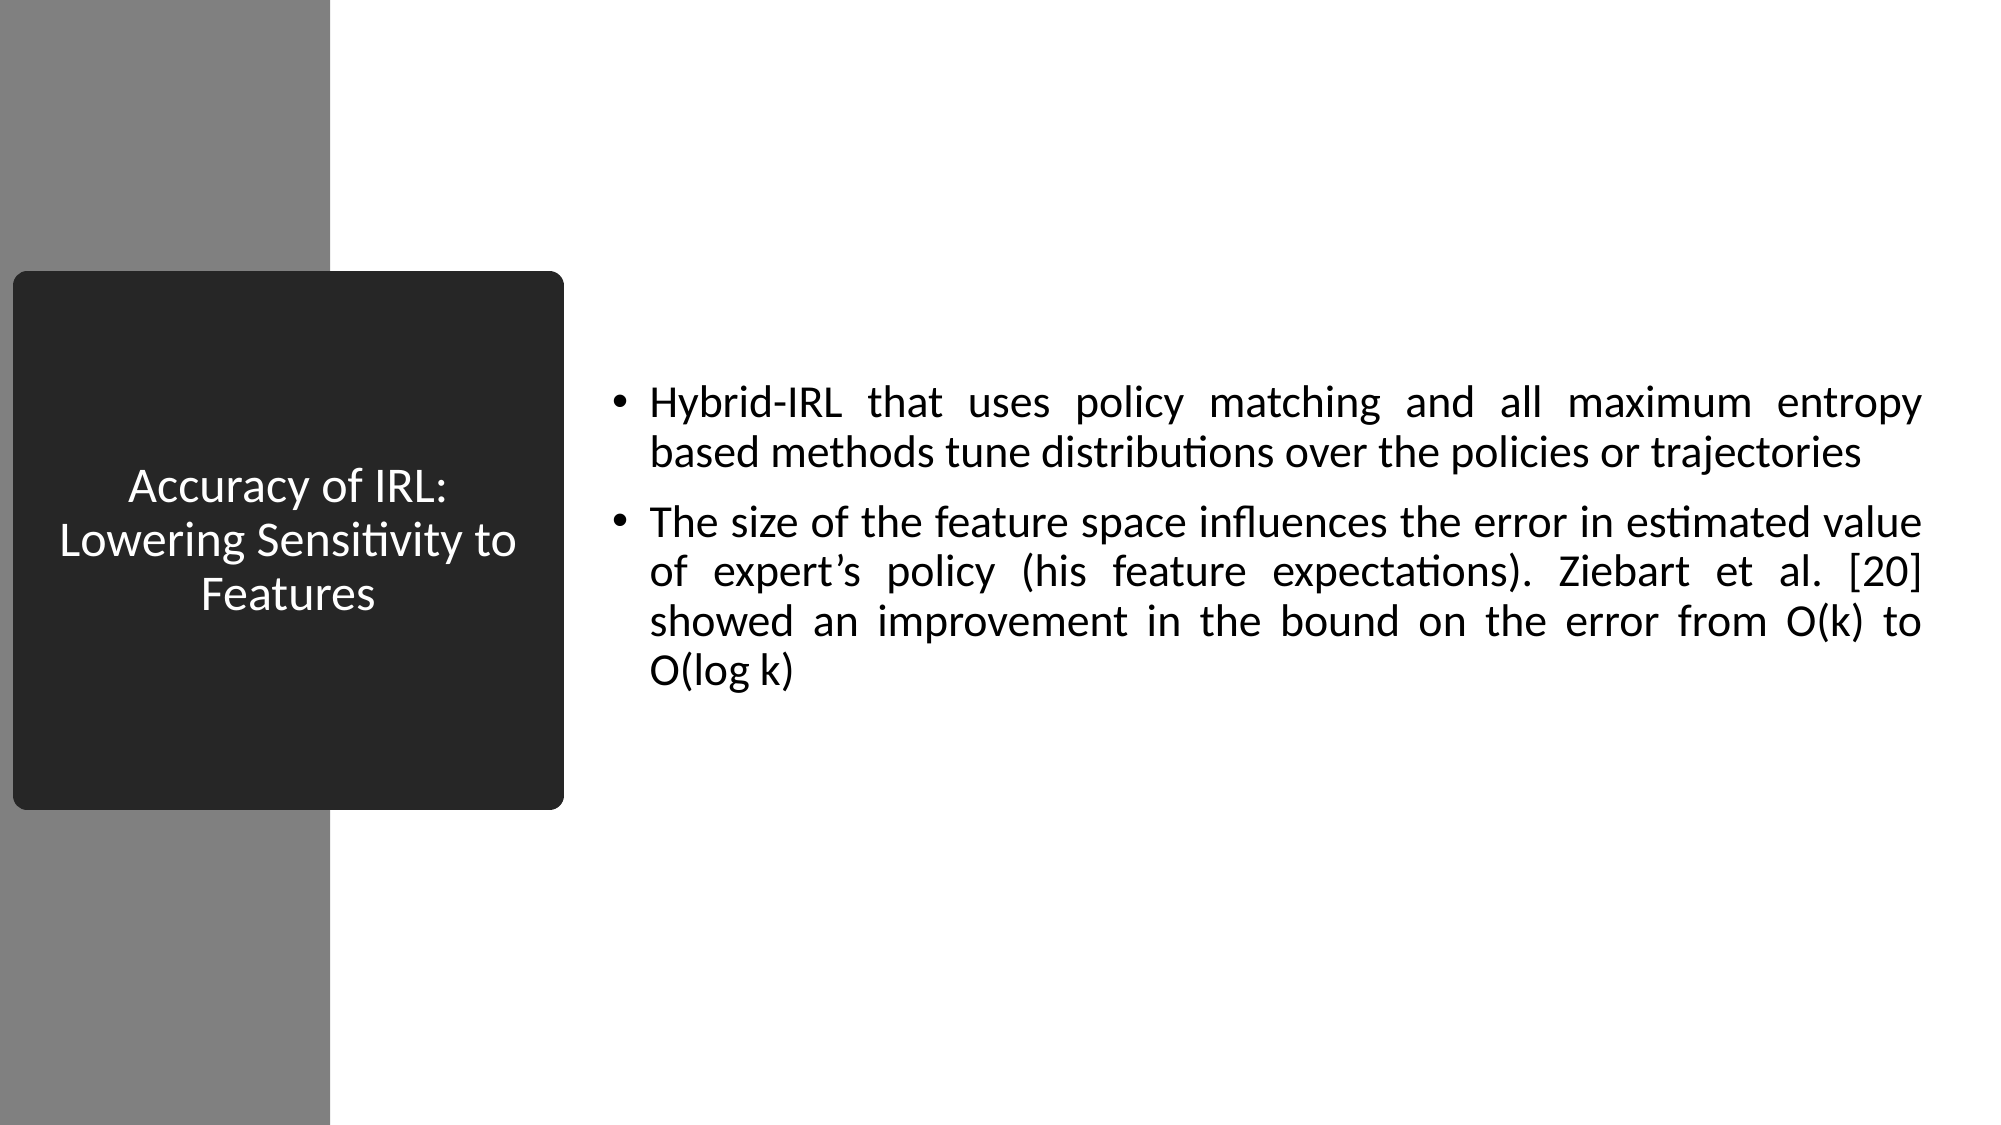

Hybrid-IRL that uses policy matching and all maximum entropy based methods tune distributions over the policies or trajectories
The size of the feature space influences the error in estimated value of expert’s policy (his feature expectations). Ziebart et al. [20] showed an improvement in the bound on the error from O(k) to O(log k)
# Accuracy of IRL: Lowering Sensitivity to Features